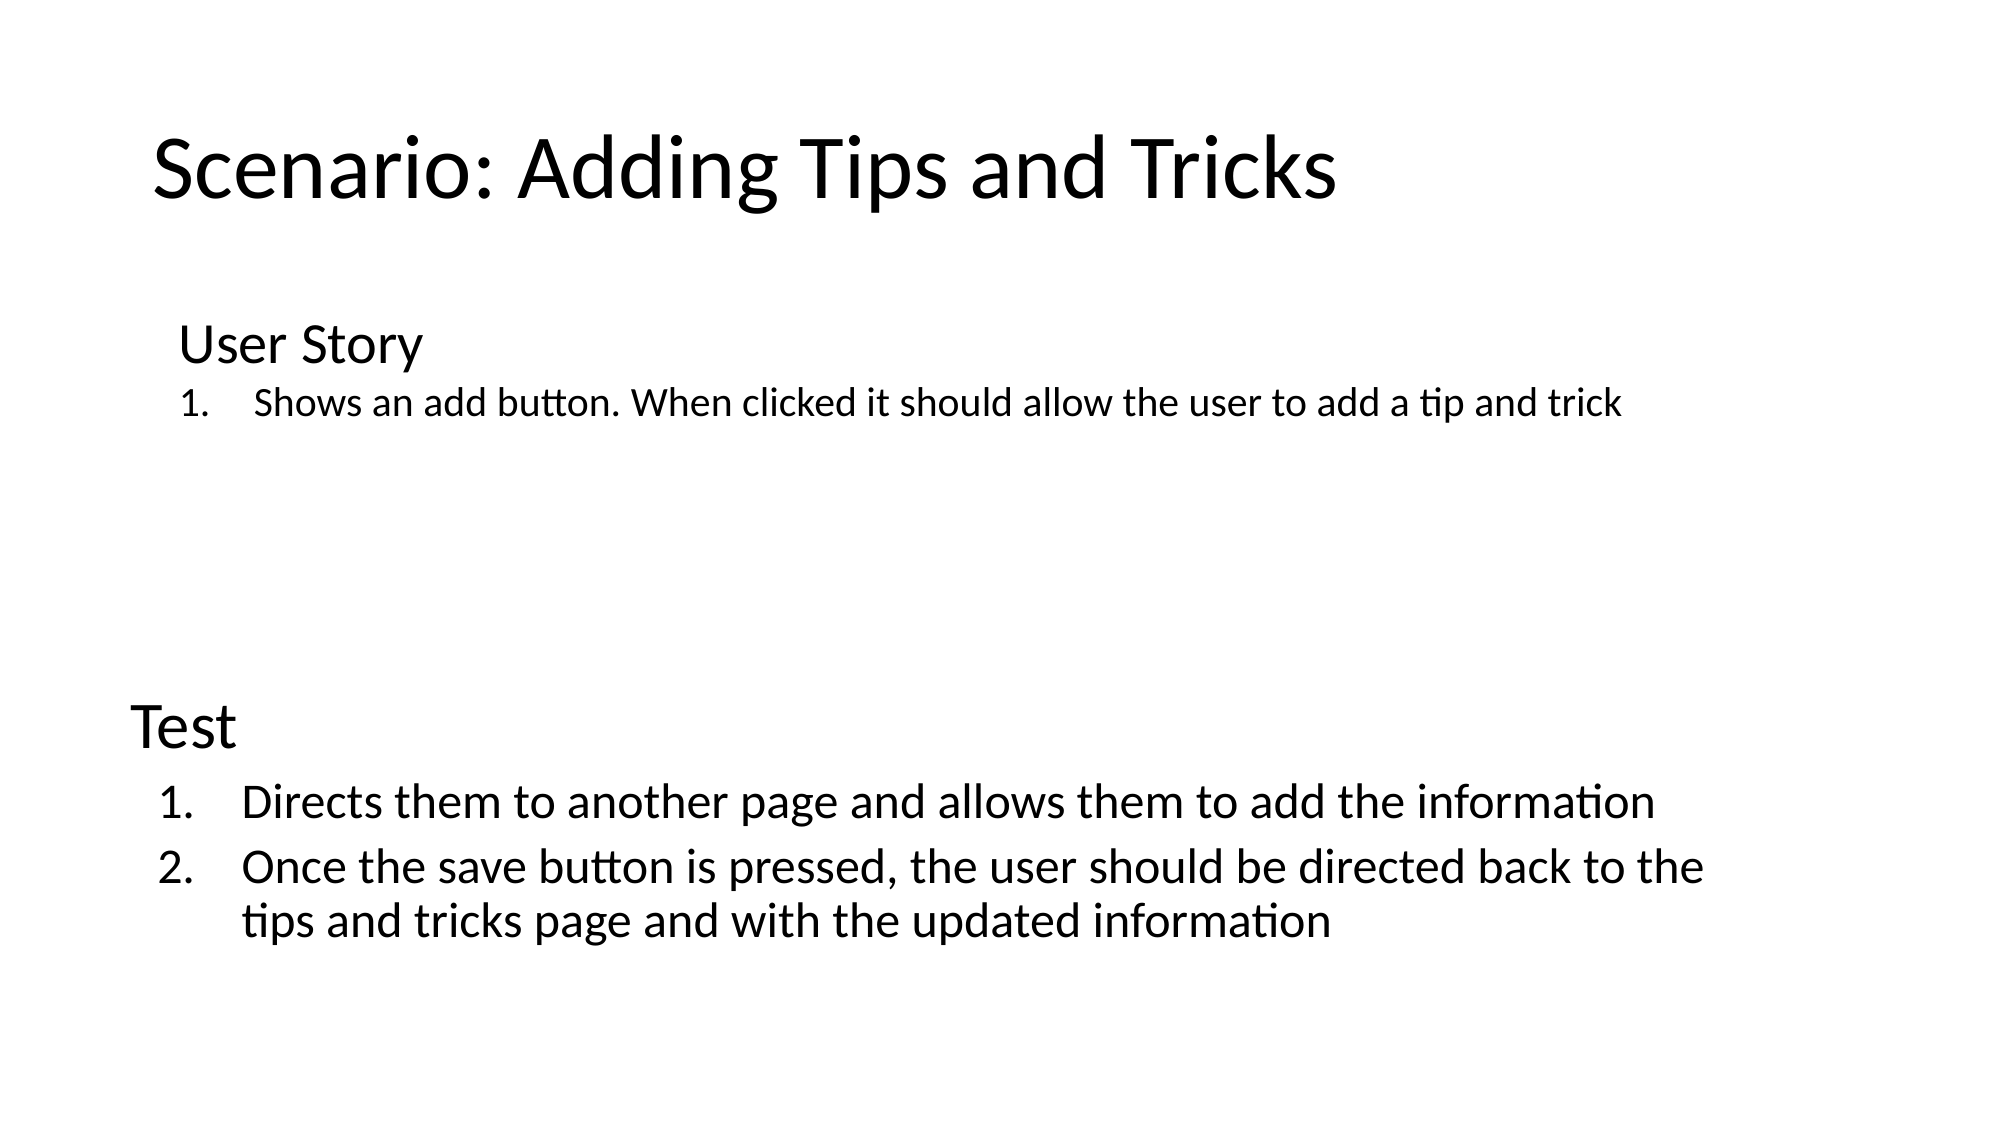

# Scenario: Adding Tips and Tricks
User Story
Shows an add button. When clicked it should allow the user to add a tip and trick
Test
Directs them to another page and allows them to add the information
Once the save button is pressed, the user should be directed back to the tips and tricks page and with the updated information